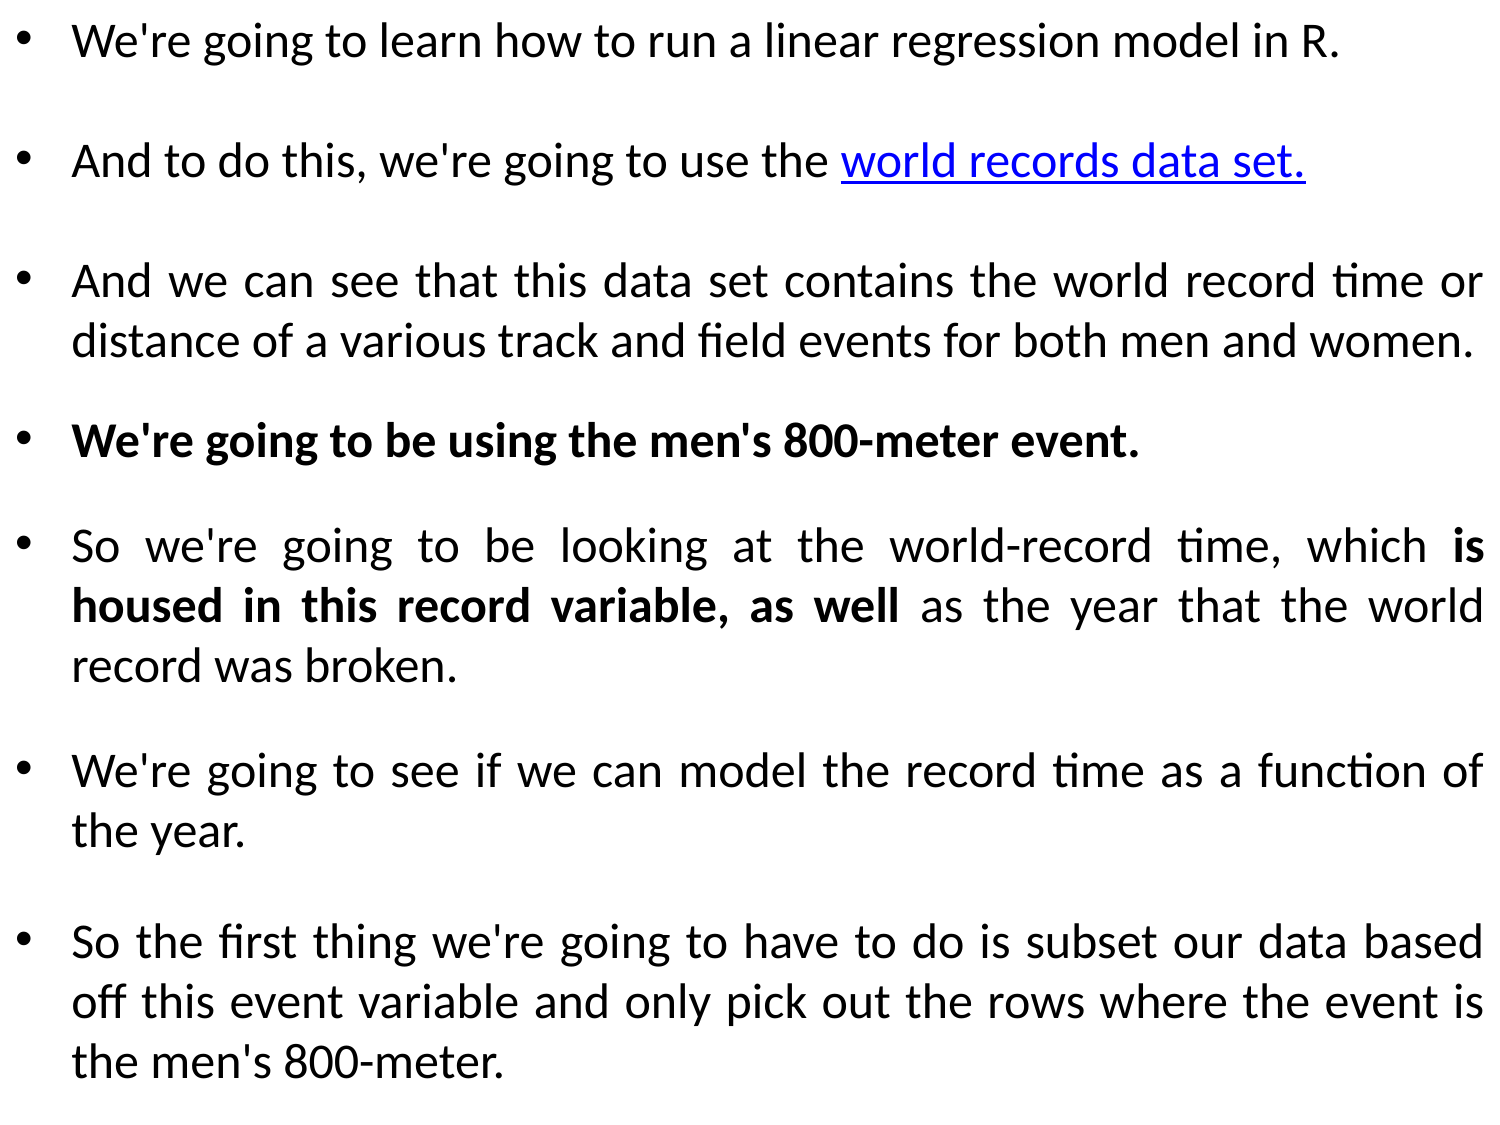

We're going to learn how to run a linear regression model in R.

And to do this, we're going to use the world records data set.

And we can see that this data set contains the world record time or distance of a various track and field events for both men and women.

We're going to be using the men's 800-meter event.

So we're going to be looking at the world-record time, which is housed in this record variable, as well as the year that the world record was broken.

We're going to see if we can model the record time as a function of the year.

So the first thing we're going to have to do is subset our data based off this event variable and only pick out the rows where the event is the men's 800-meter.